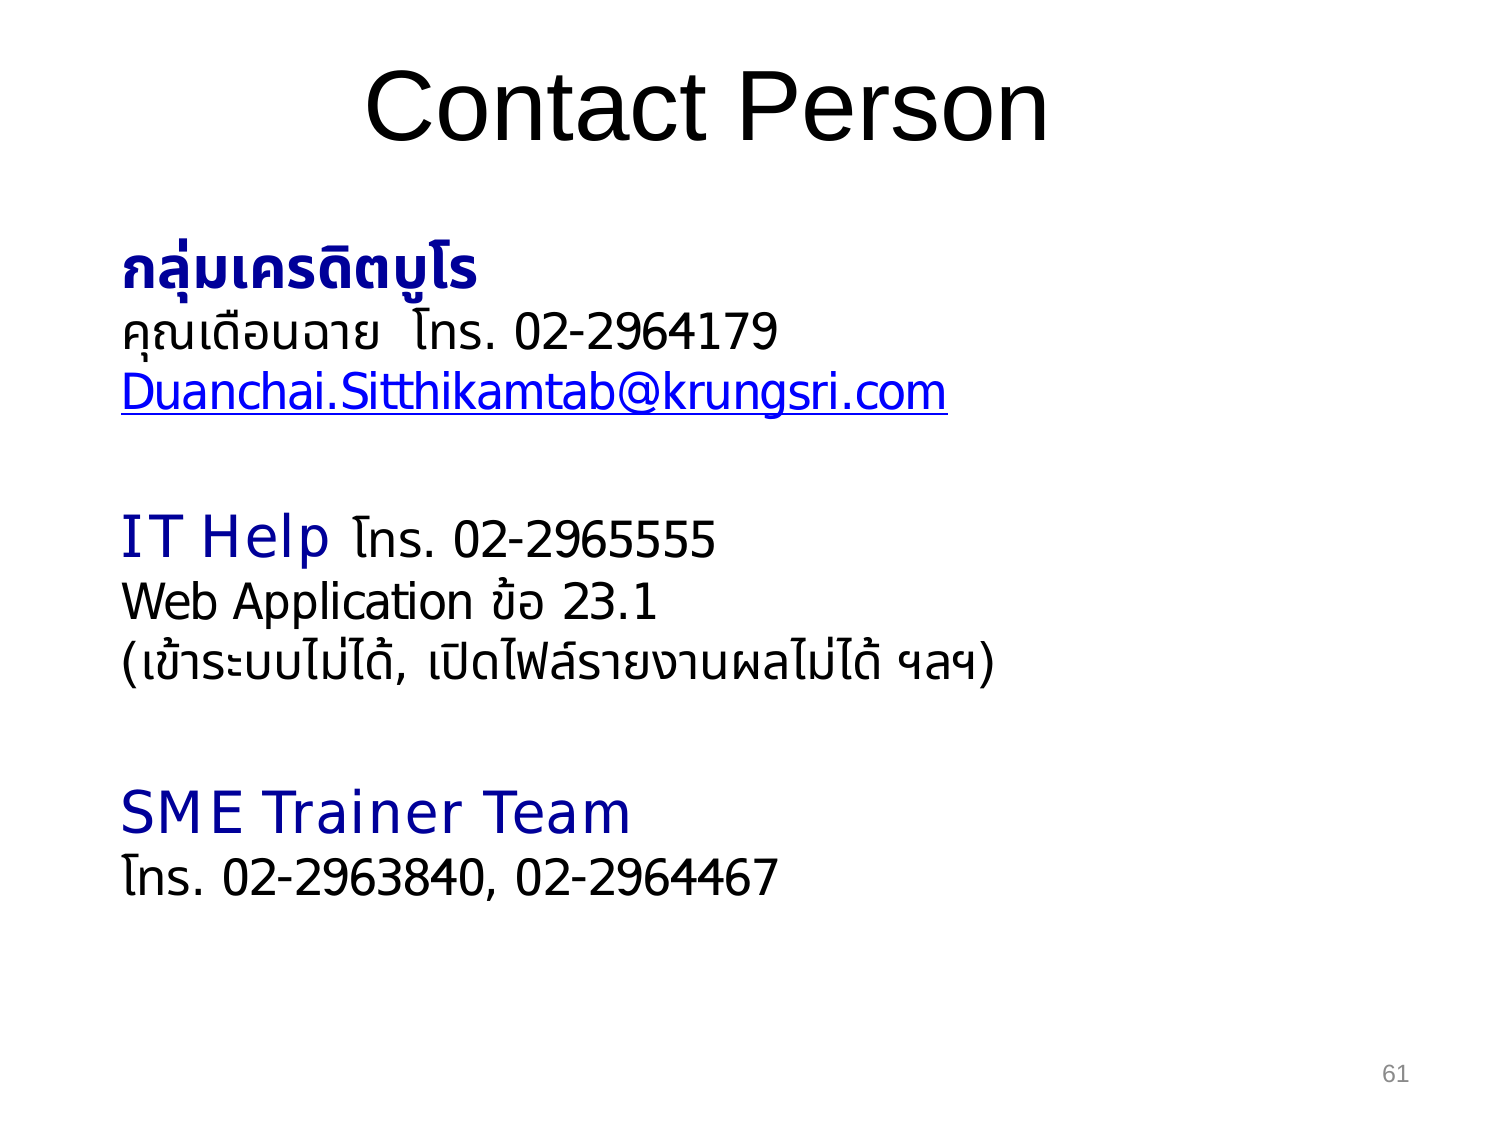

Contact Person
กลุ่มเครดิตบูโร
คุณเดือนฉาย  โทร. 02-2964179
Duanchai.Sitthikamtab@krungsri.com
IT Help โทร. 02-2965555
Web Application ข้อ 23.1
(เข้าระบบไม่ได้, เปิดไฟล์รายงานผลไม่ได้ ฯลฯ)
SME Trainer Team
โทร. 02-2963840, 02-2964467
61